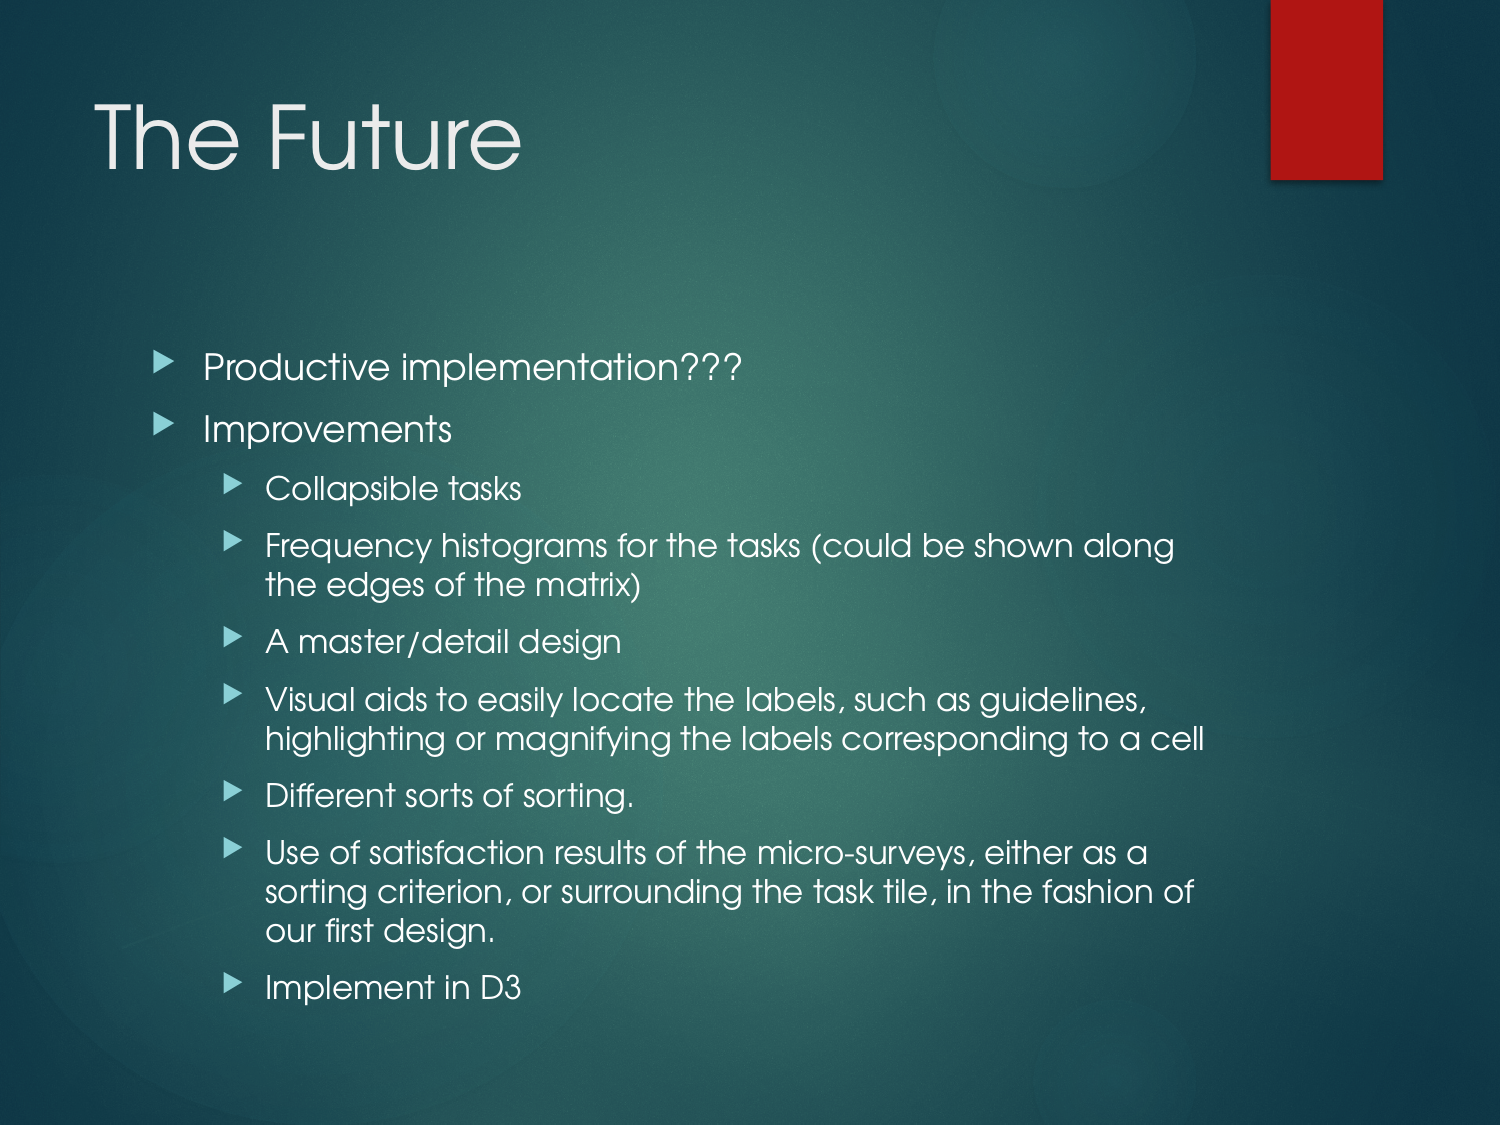

# The Future
Productive implementation???
Improvements
Collapsible tasks
Frequency histograms for the tasks (could be shown along the edges of the matrix)
A master/detail design
Visual aids to easily locate the labels, such as guidelines, highlighting or magnifying the labels corresponding to a cell
Different sorts of sorting.
Use of satisfaction results of the micro-surveys, either as a sorting criterion, or surrounding the task tile, in the fashion of our first design.
Implement in D3